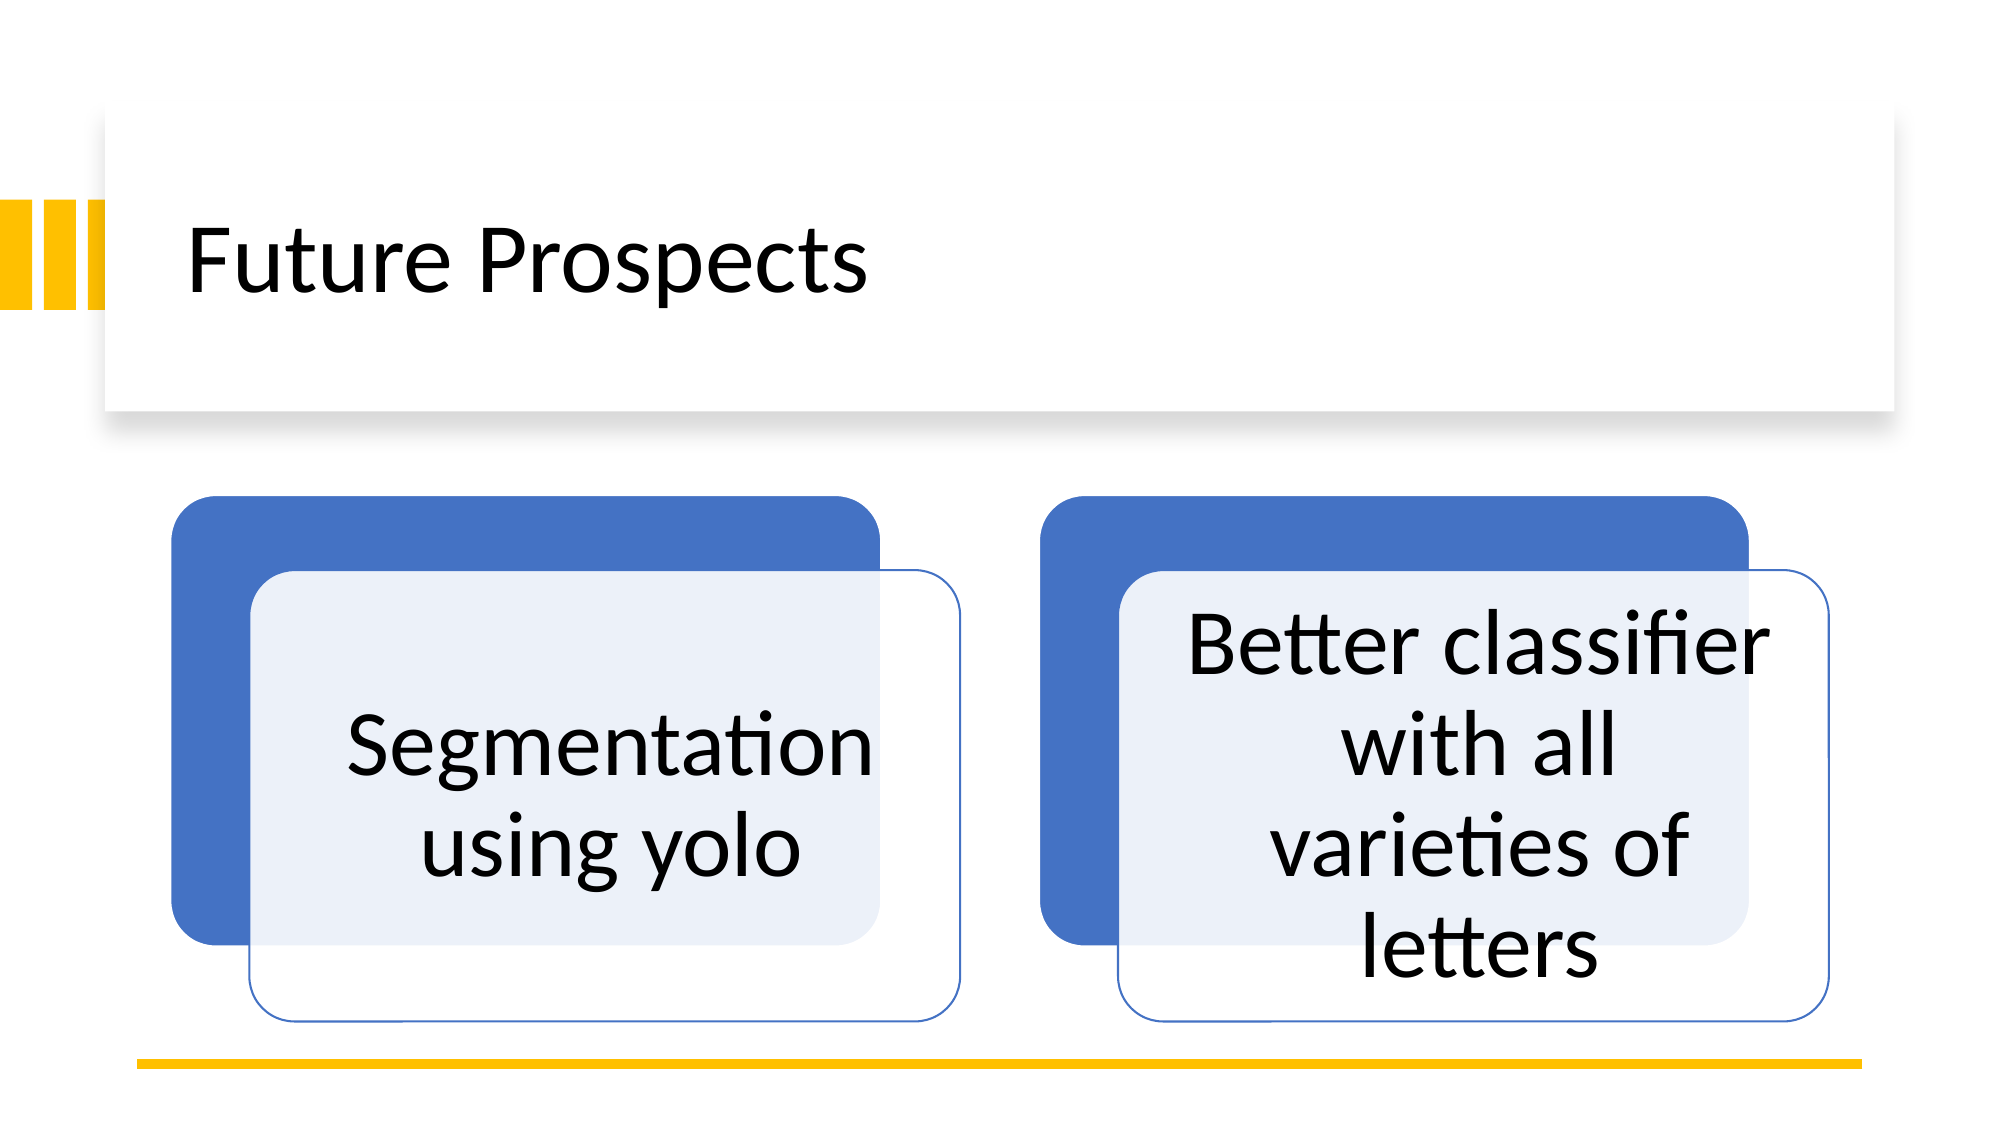

# Future Prospects

Segmentation using yolo
Better classifier with all varieties of letters